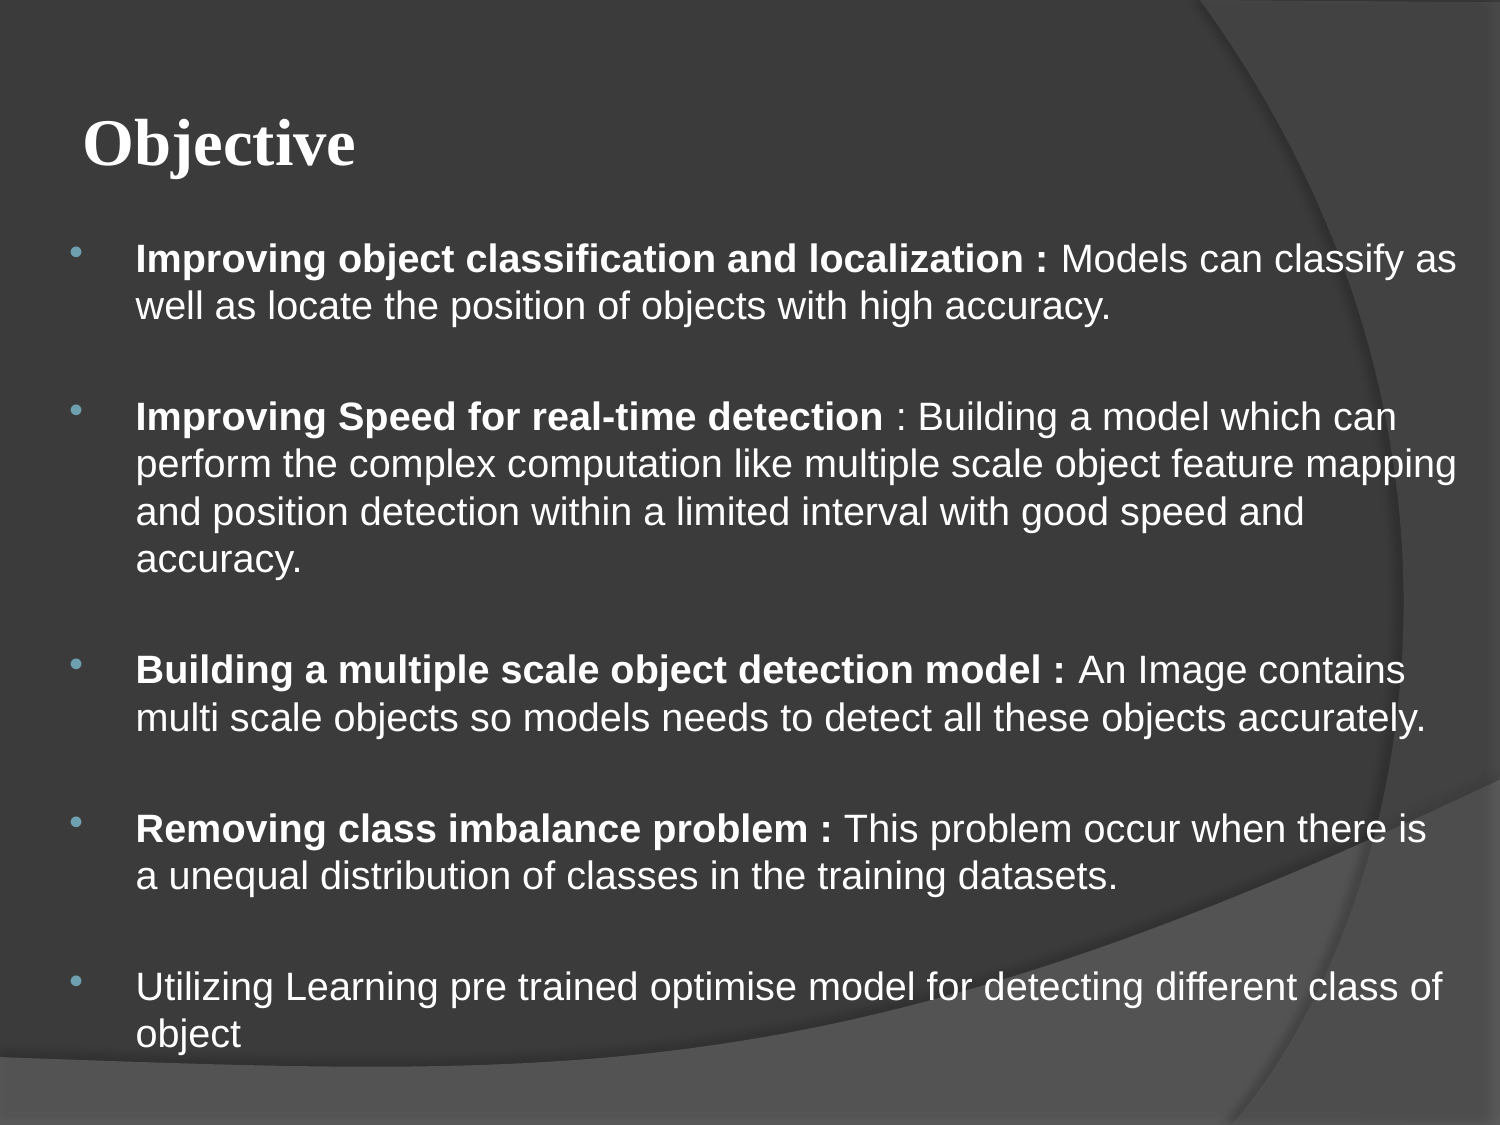

# Objective
Improving object classification and localization : Models can classify as well as locate the position of objects with high accuracy.

Improving Speed for real-time detection : Building a model which can perform the complex computation like multiple scale object feature mapping and position detection within a limited interval with good speed and accuracy.

Building a multiple scale object detection model : An Image contains multi scale objects so models needs to detect all these objects accurately.

Removing class imbalance problem : This problem occur when there is a unequal distribution of classes in the training datasets.

Utilizing Learning pre trained optimise model for detecting different class of object